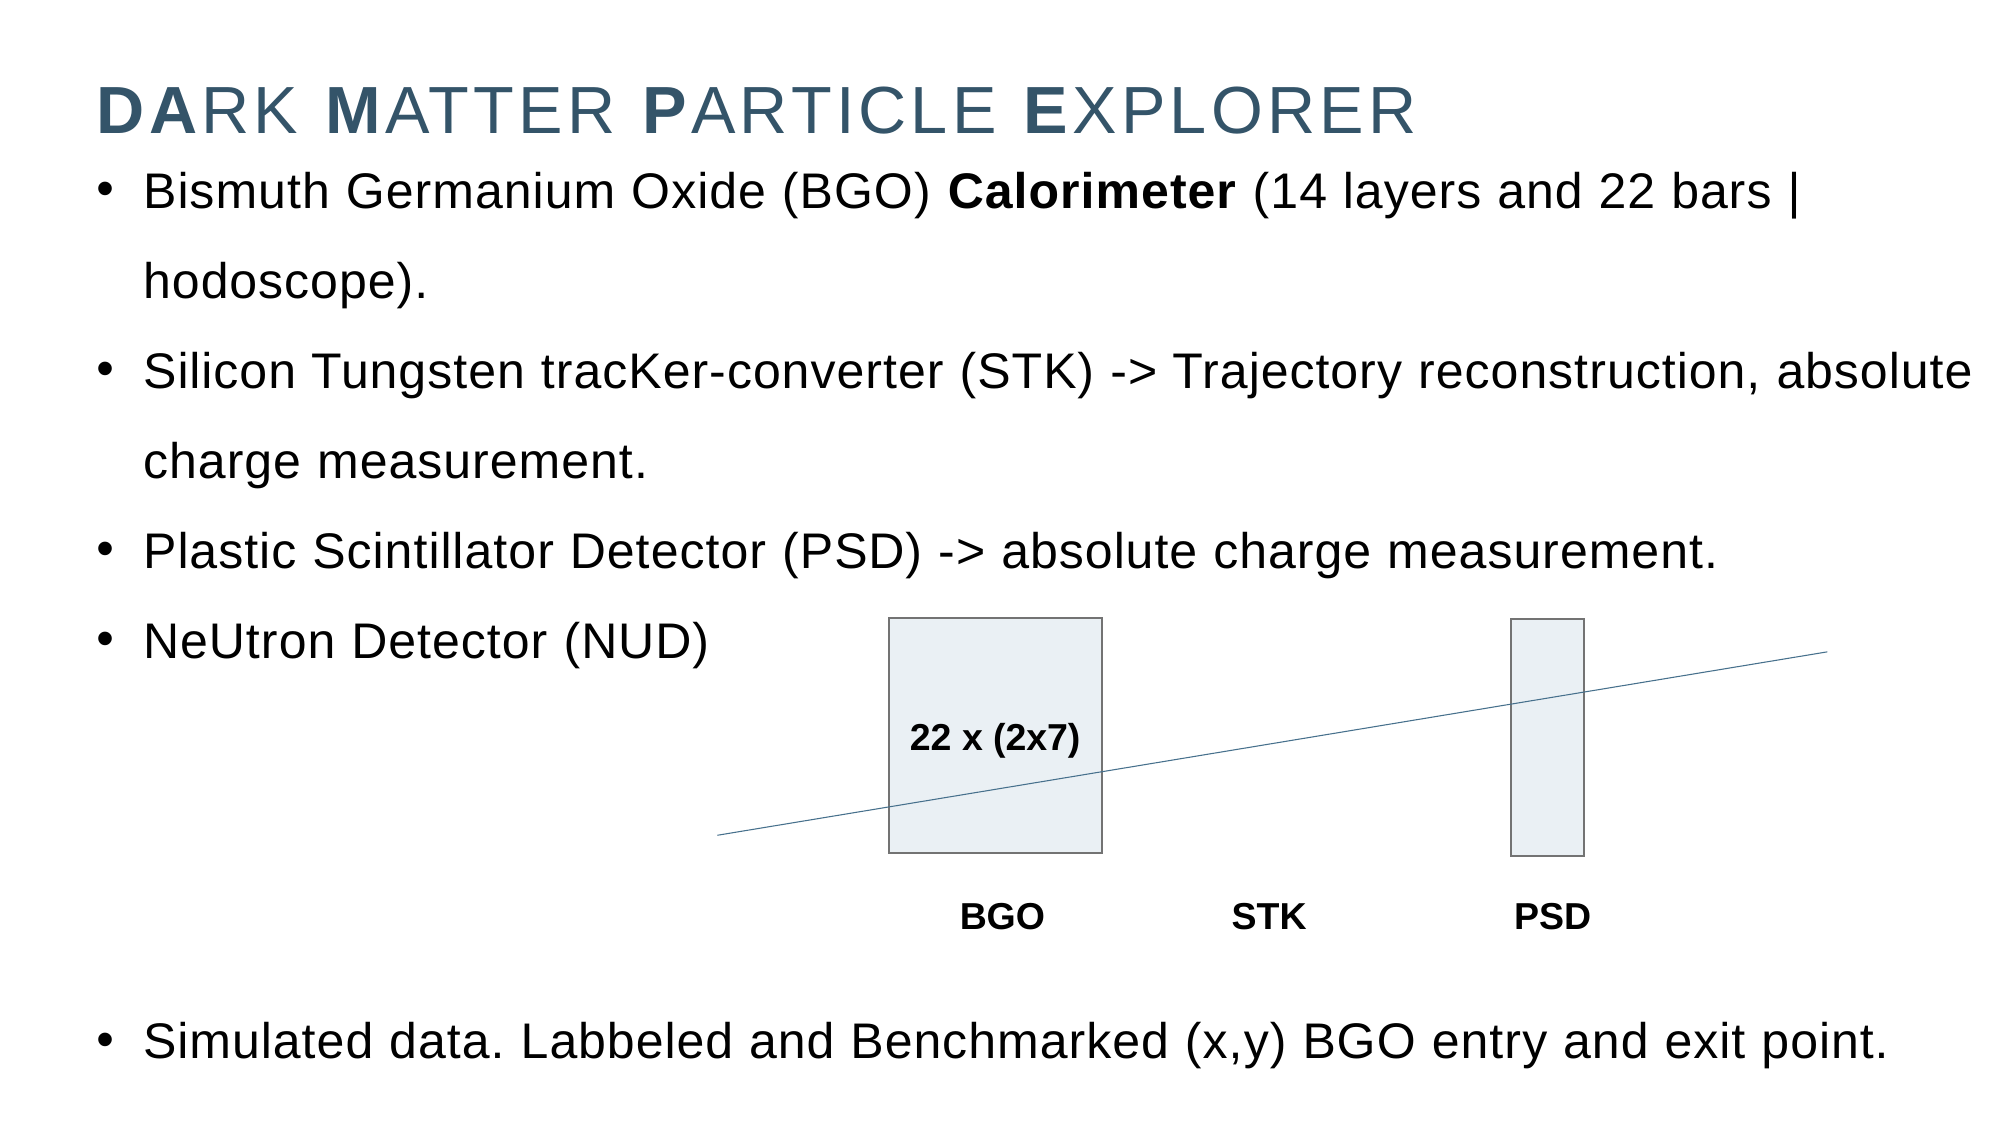

# Dark matter particle Explorer

Bismuth Germanium Oxide (BGO) Calorimeter (14 layers and 22 bars | hodoscope).
Silicon Tungsten tracKer-converter (STK) -> Trajectory reconstruction, absolute charge measurement.
Plastic Scintillator Detector (PSD) -> absolute charge measurement.
NeUtron Detector (NUD)

22 x (2x7)

PSD
BGO
STK
Simulated data. Labbeled and Benchmarked (x,y) BGO entry and exit point.